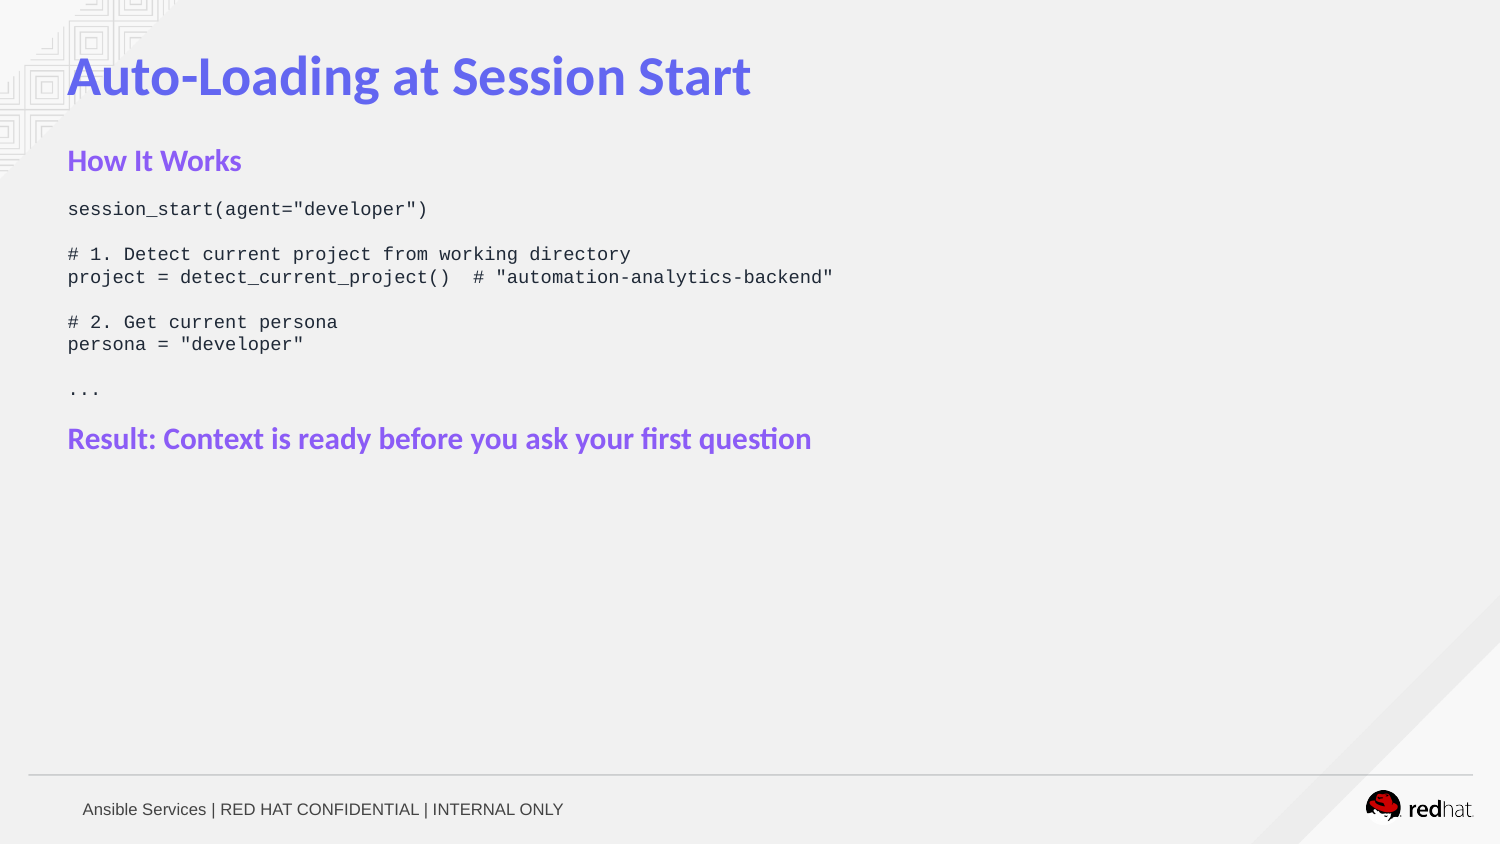

Auto-Loading at Session Start
How It Works
session_start(agent="developer")
# 1. Detect current project from working directory
project = detect_current_project()  # "automation-analytics-backend"
# 2. Get current persona
persona = "developer"
...
Result: Context is ready before you ask your first question